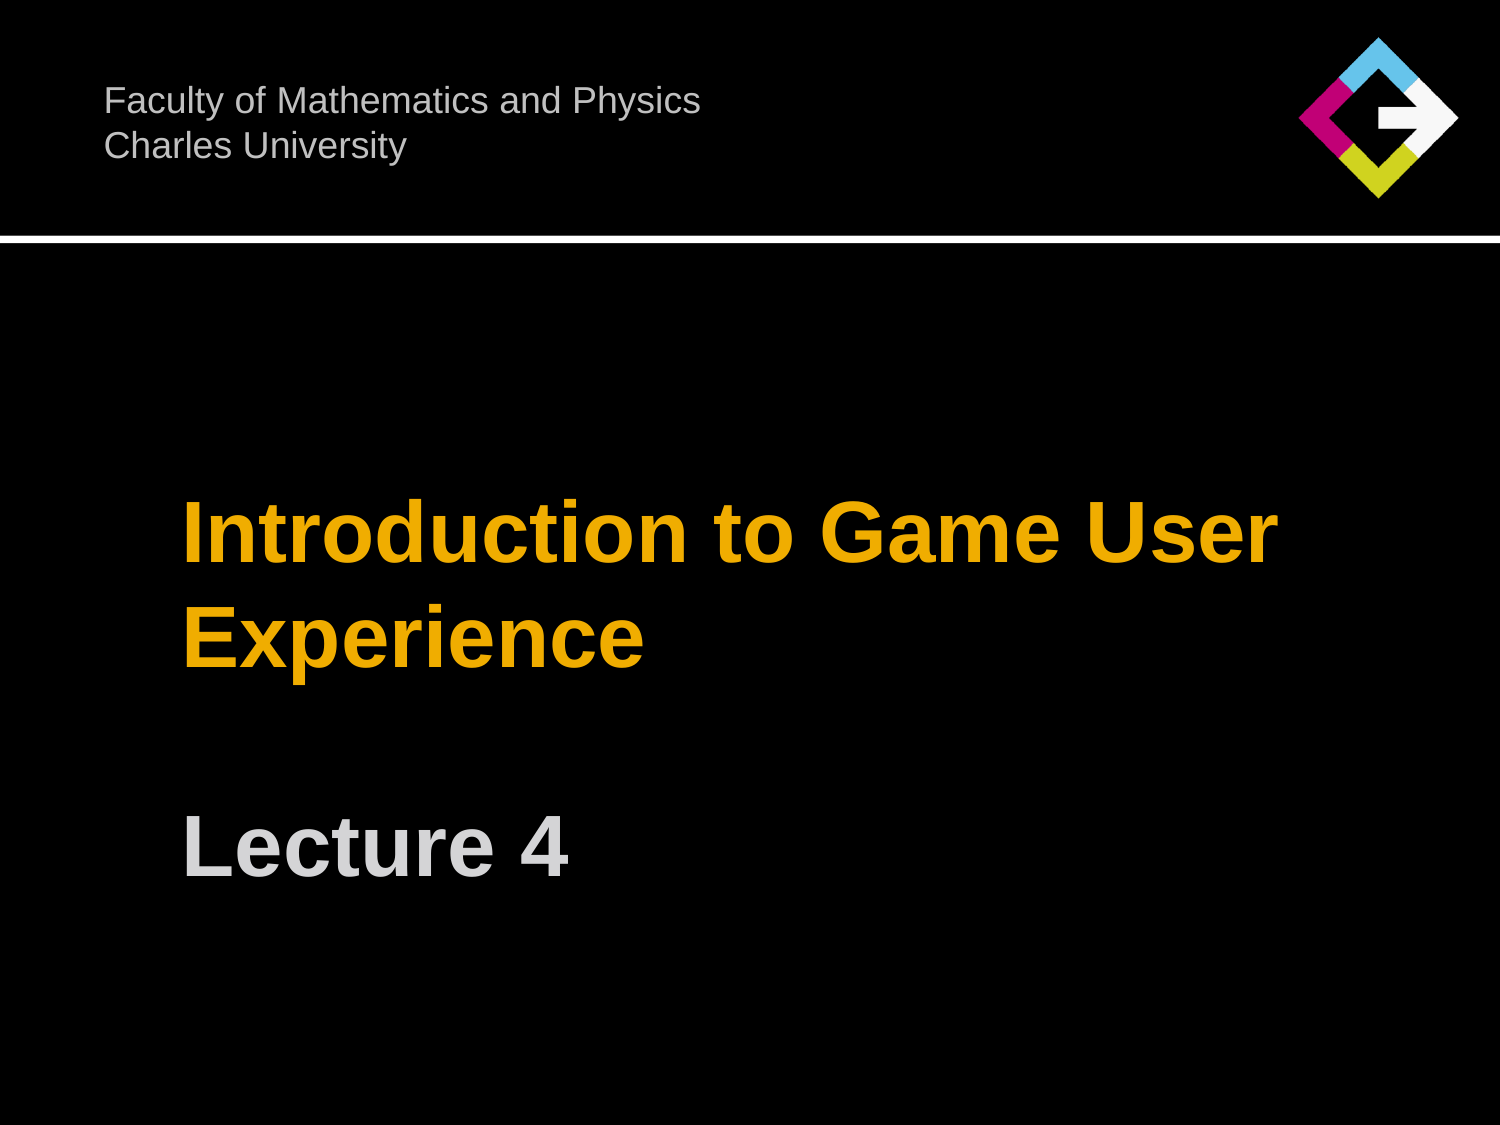

Faculty of Mathematics and Physics
Charles University
Introduction to Game User Experience

Lecture 4